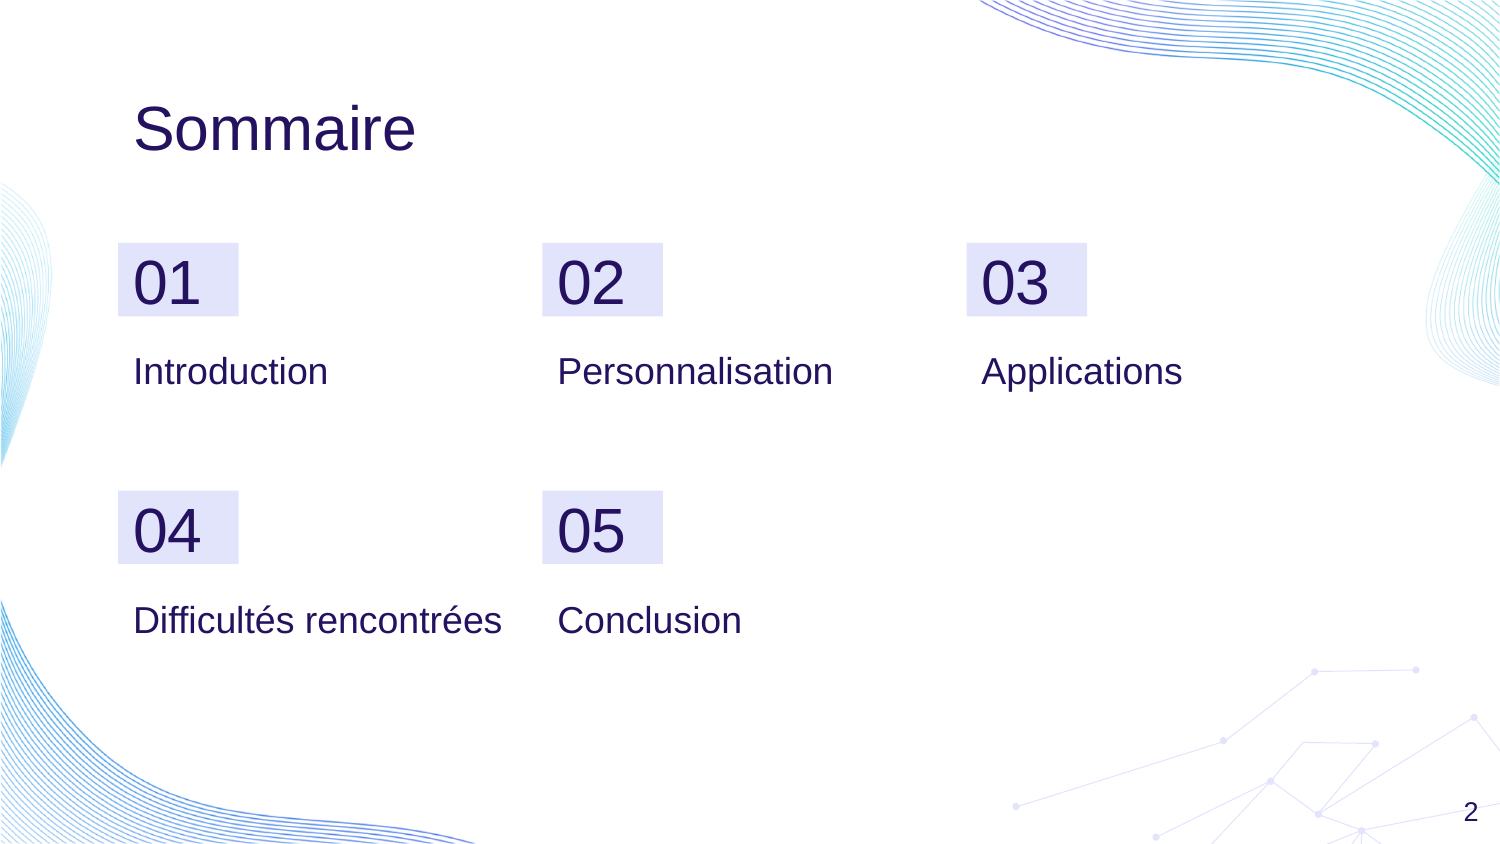

# Sommaire
01
02
03
Introduction
Personnalisation
Applications
04
05
Difficultés rencontrées
Conclusion
2